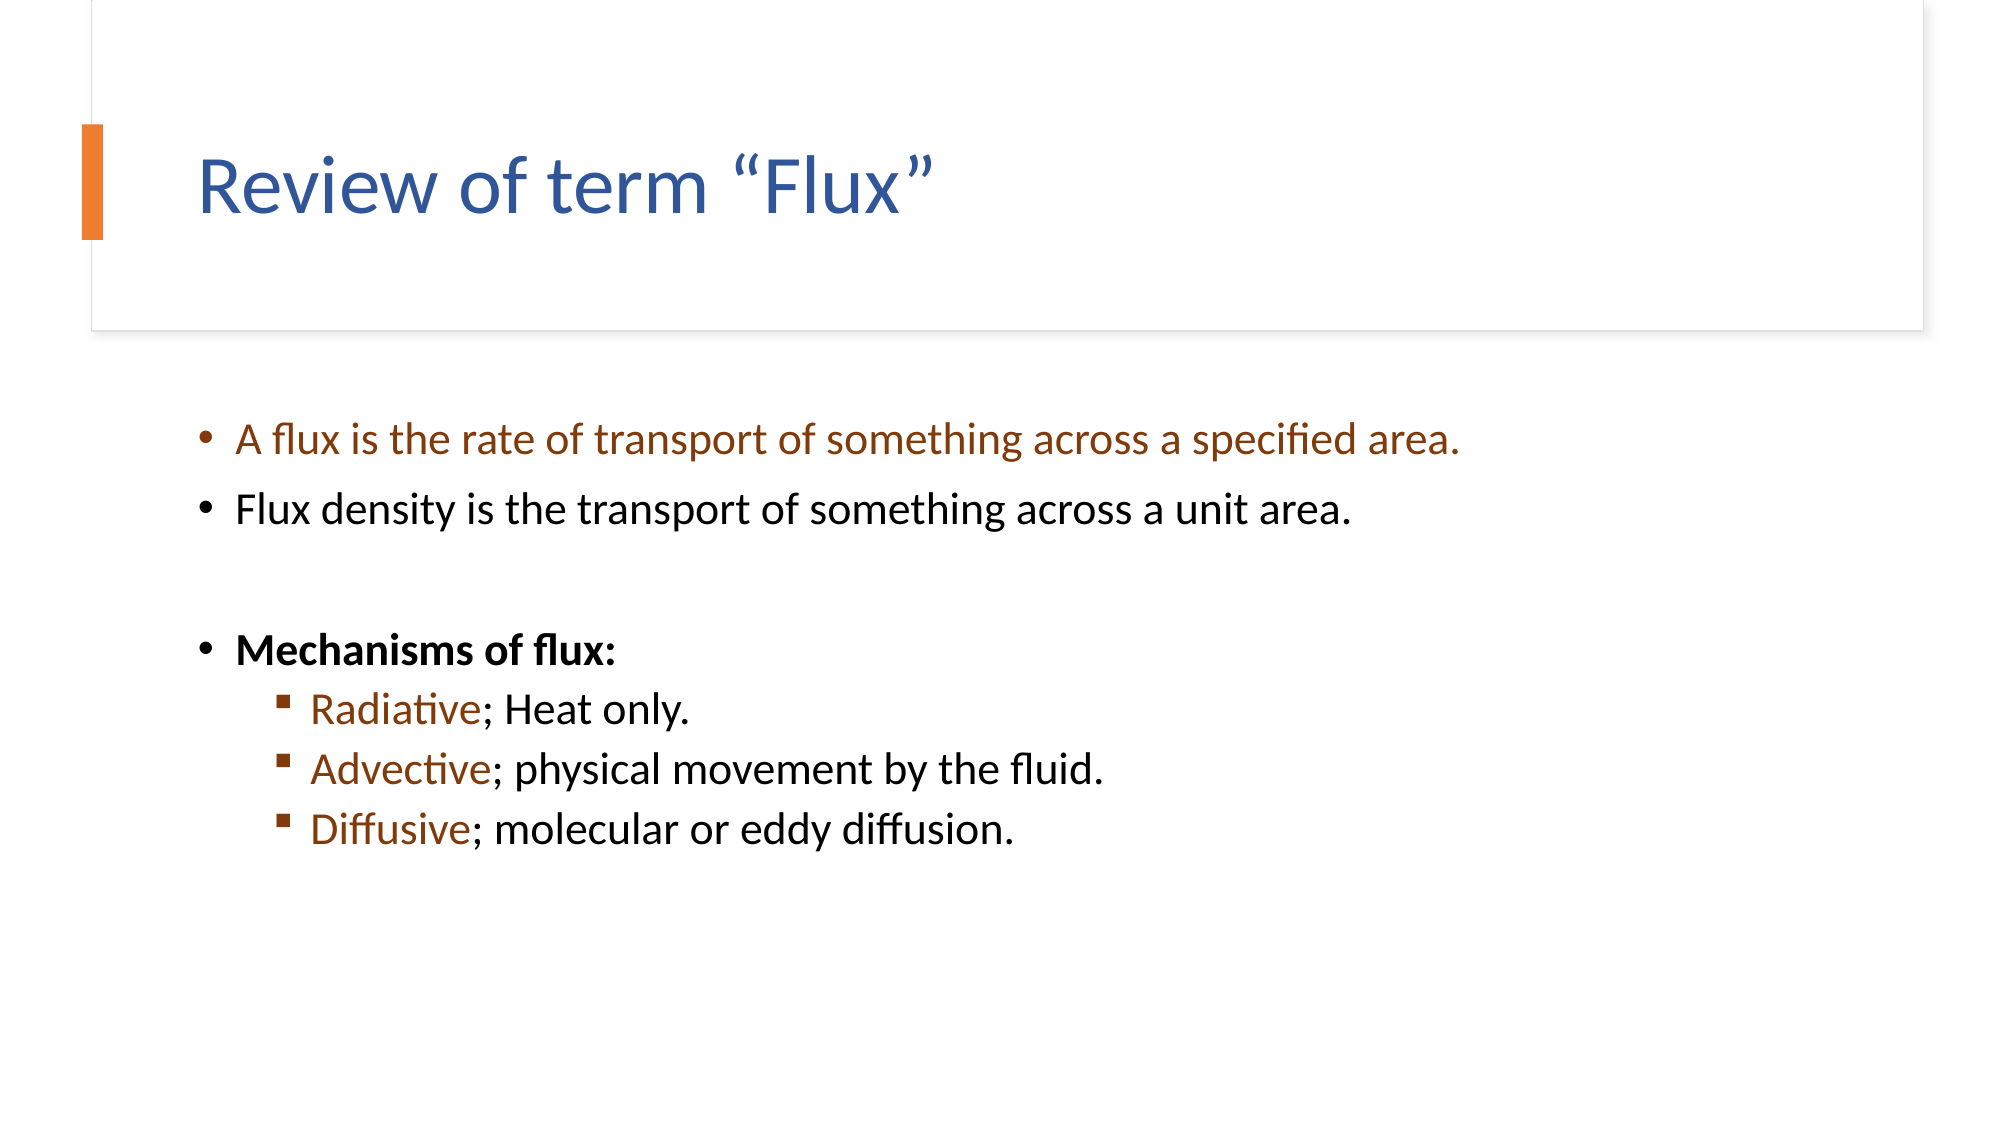

# Review of term “Flux”

A flux is the rate of transport of something across a specified area.
Flux density is the transport of something across a unit area.

Mechanisms of flux:
Radiative; Heat only.
Advective; physical movement by the fluid.
Diffusive; molecular or eddy diffusion.